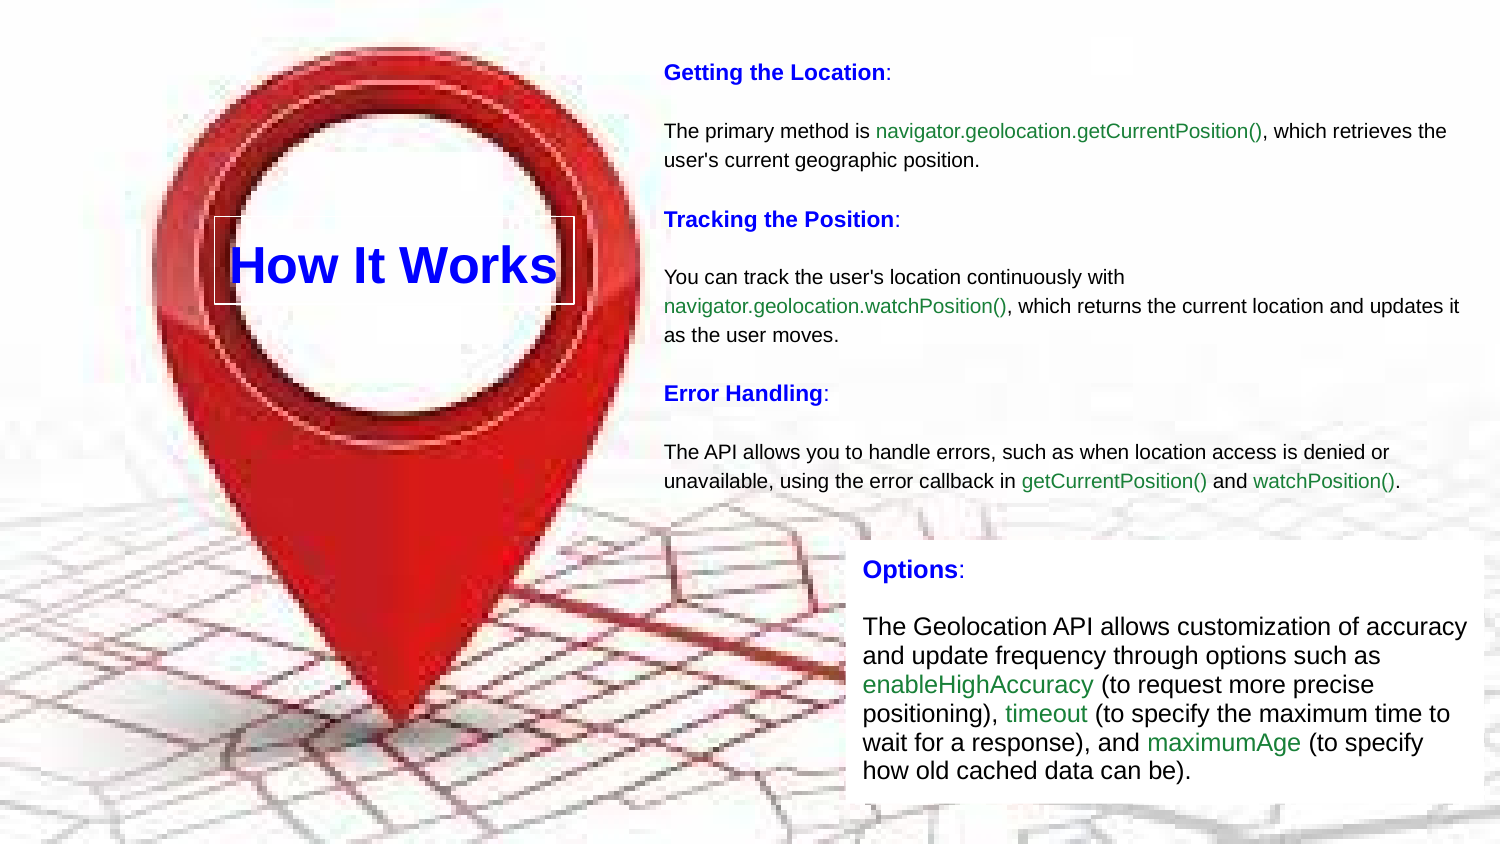

Getting the Location:

The primary method is navigator.geolocation.getCurrentPosition(), which retrieves the user's current geographic position.

Tracking the Position:

You can track the user's location continuously with navigator.geolocation.watchPosition(), which returns the current location and updates it as the user moves.

Error Handling:

The API allows you to handle errors, such as when location access is denied or unavailable, using the error callback in getCurrentPosition() and watchPosition().

How It Works
Options:

The Geolocation API allows customization of accuracy and update frequency through options such as enableHighAccuracy (to request more precise positioning), timeout (to specify the maximum time to wait for a response), and maximumAge (to specify how old cached data can be).